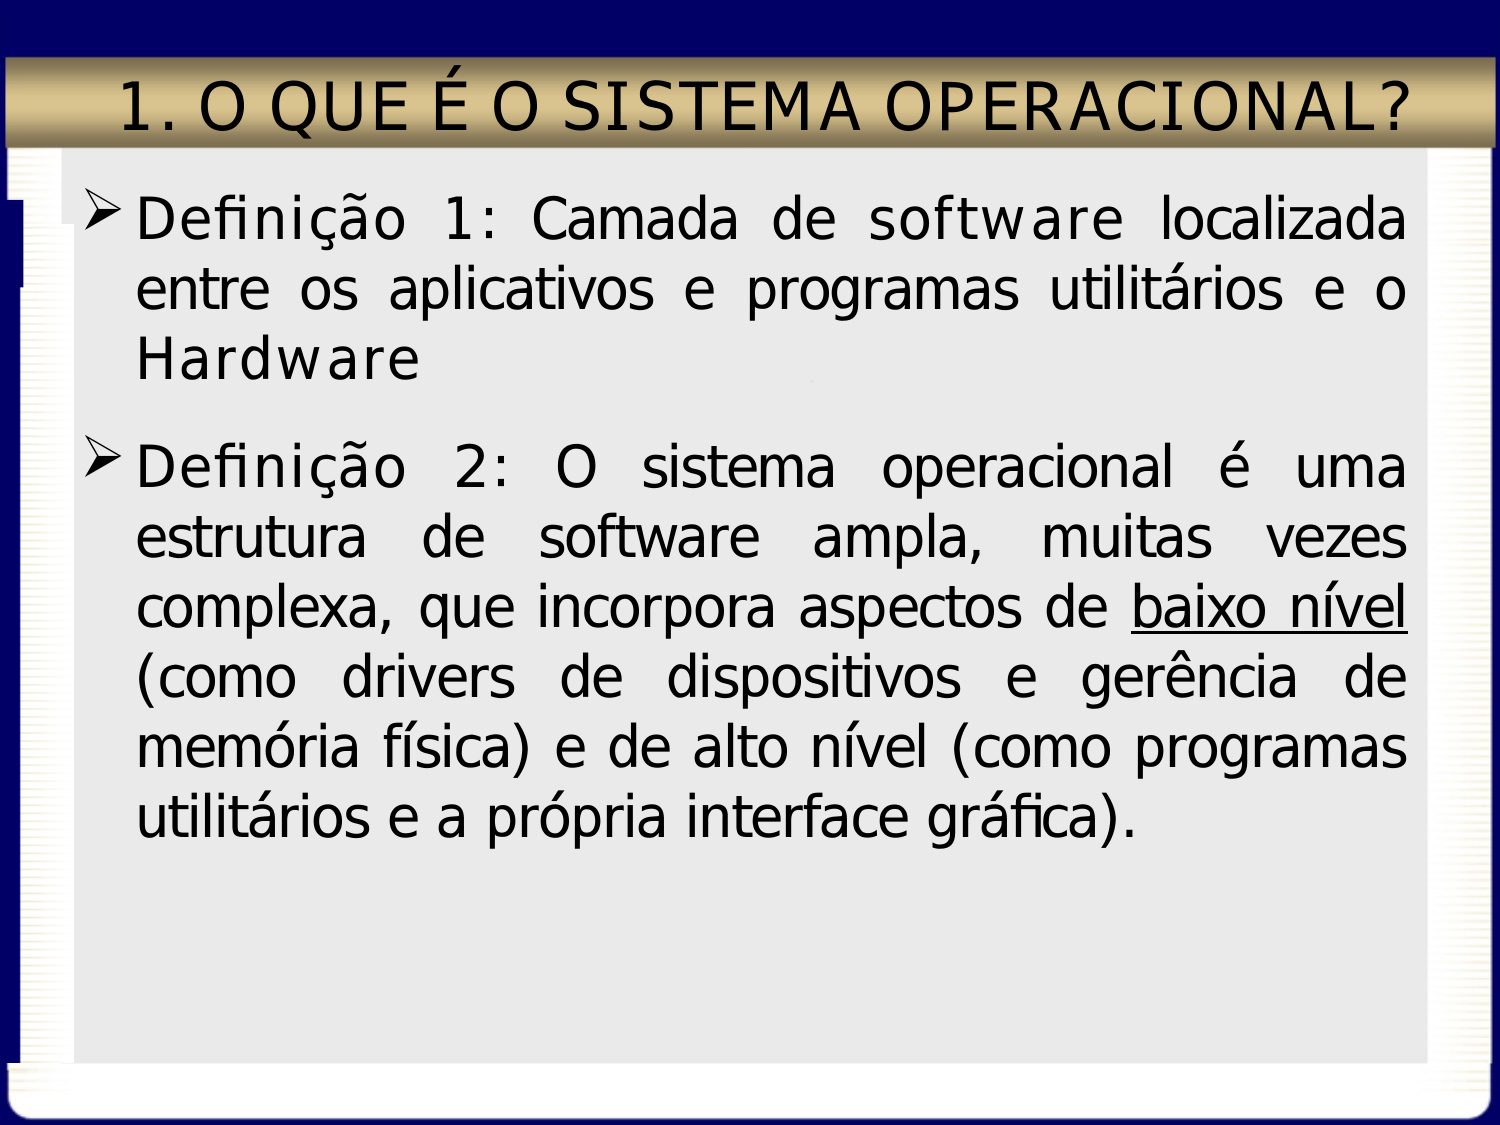

# 1. O QUE É O SISTEMA OPERACIONAL?

Definição 1: Camada de software localizada entre os aplicativos e programas utilitários e o Hardware
Definição 2: O sistema operacional é uma estrutura de software ampla, muitas vezes complexa, que incorpora aspectos de baixo nível (como drivers de dispositivos e gerência de memória física) e de alto nível (como programas utilitários e a própria interface gráfica).